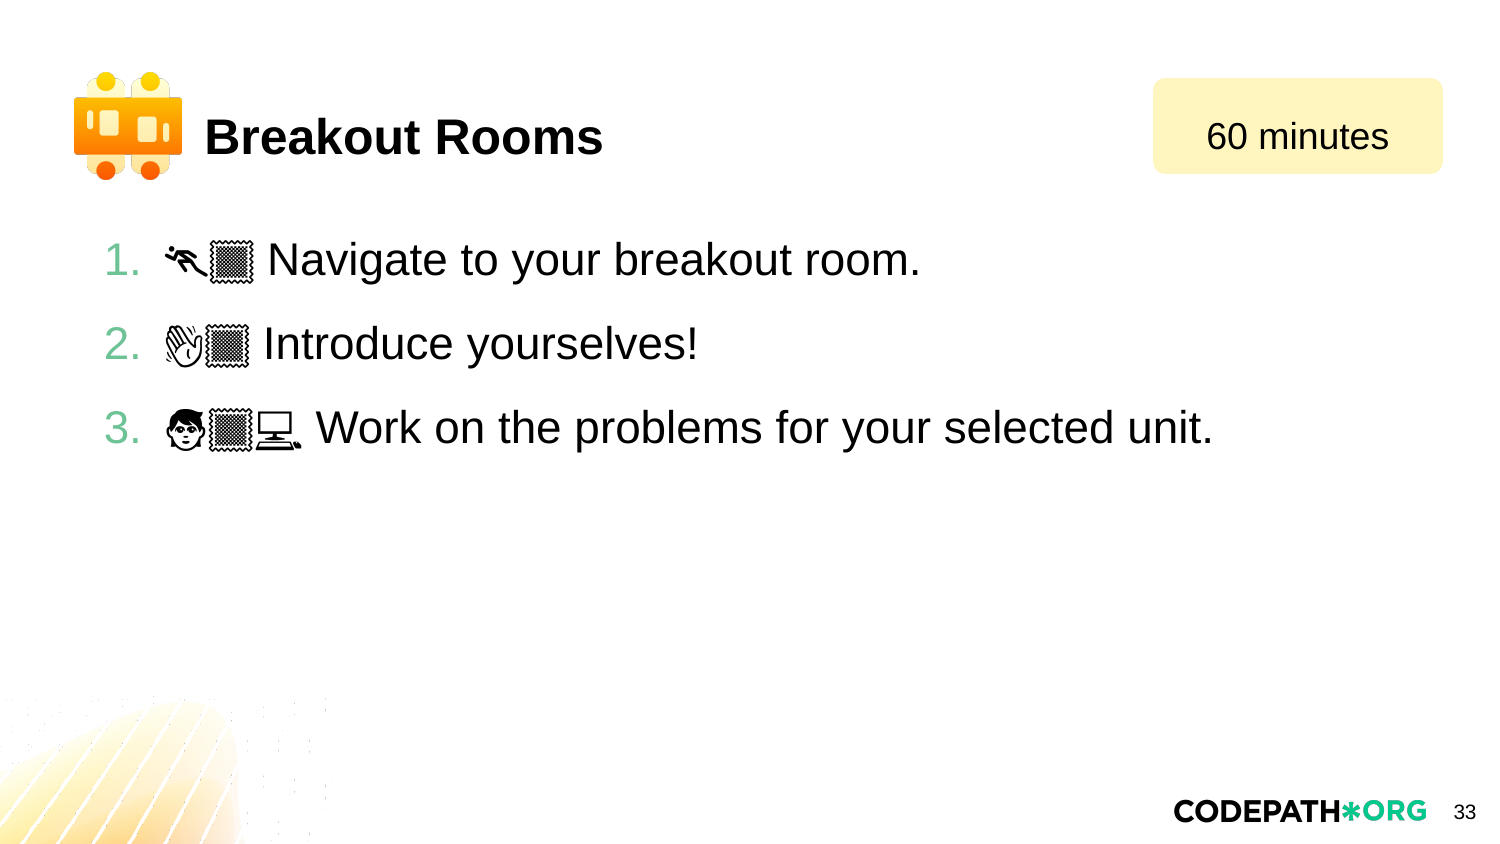

60 minutes
🏃🏽 Navigate to your breakout room.
👋🏽 Introduce yourselves!
🧑🏽‍💻 Work on the problems for your selected unit.
33